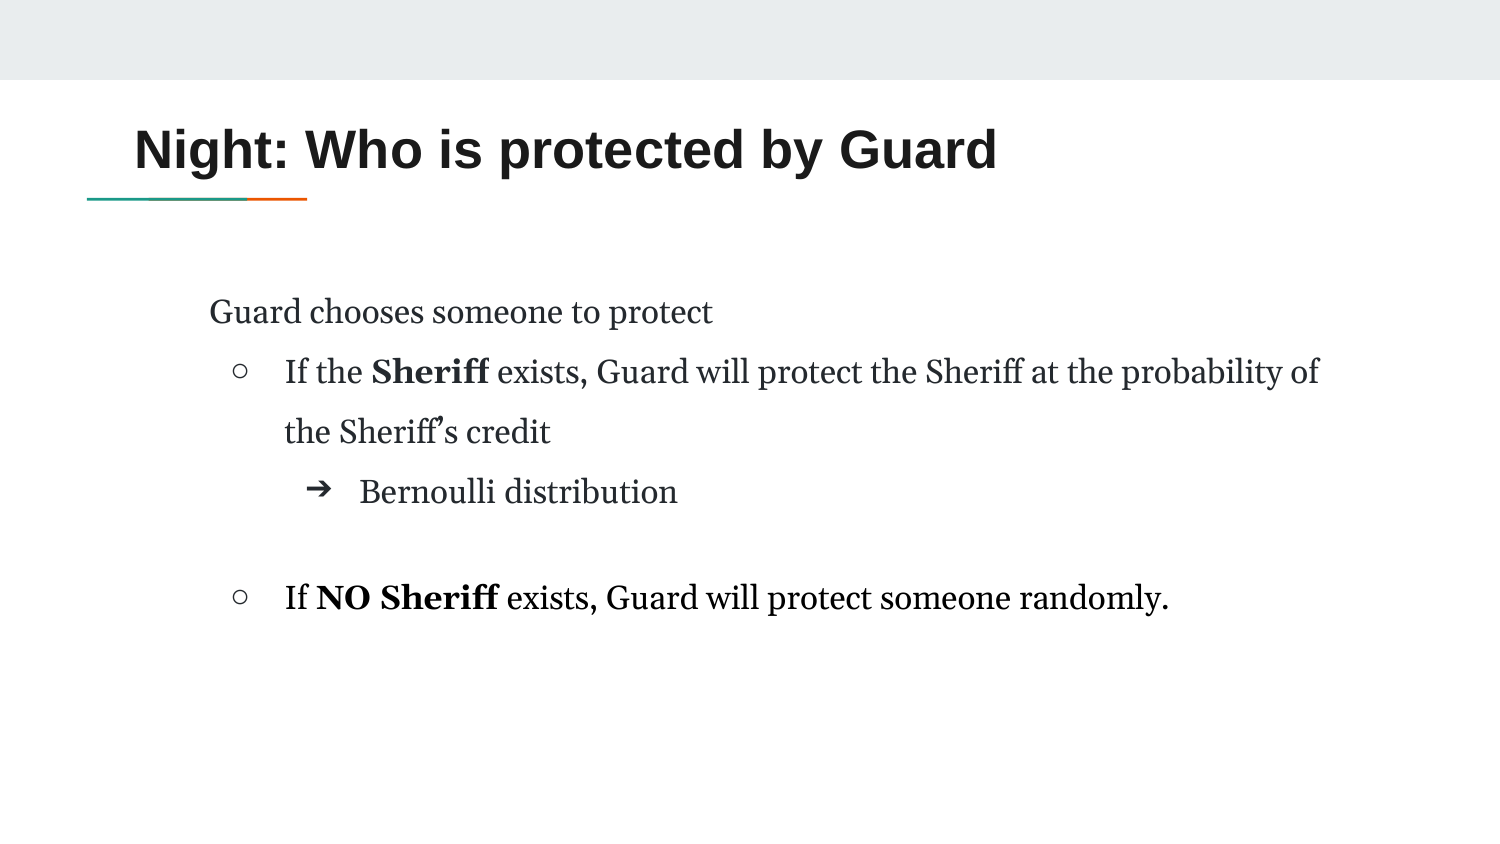

# Night: Who is protected by Guard
Guard chooses someone to protect
If the Sheriff exists, Guard will protect the Sheriff at the probability of the Sheriff’s credit
Bernoulli distribution

If NO Sheriff exists, Guard will protect someone randomly.